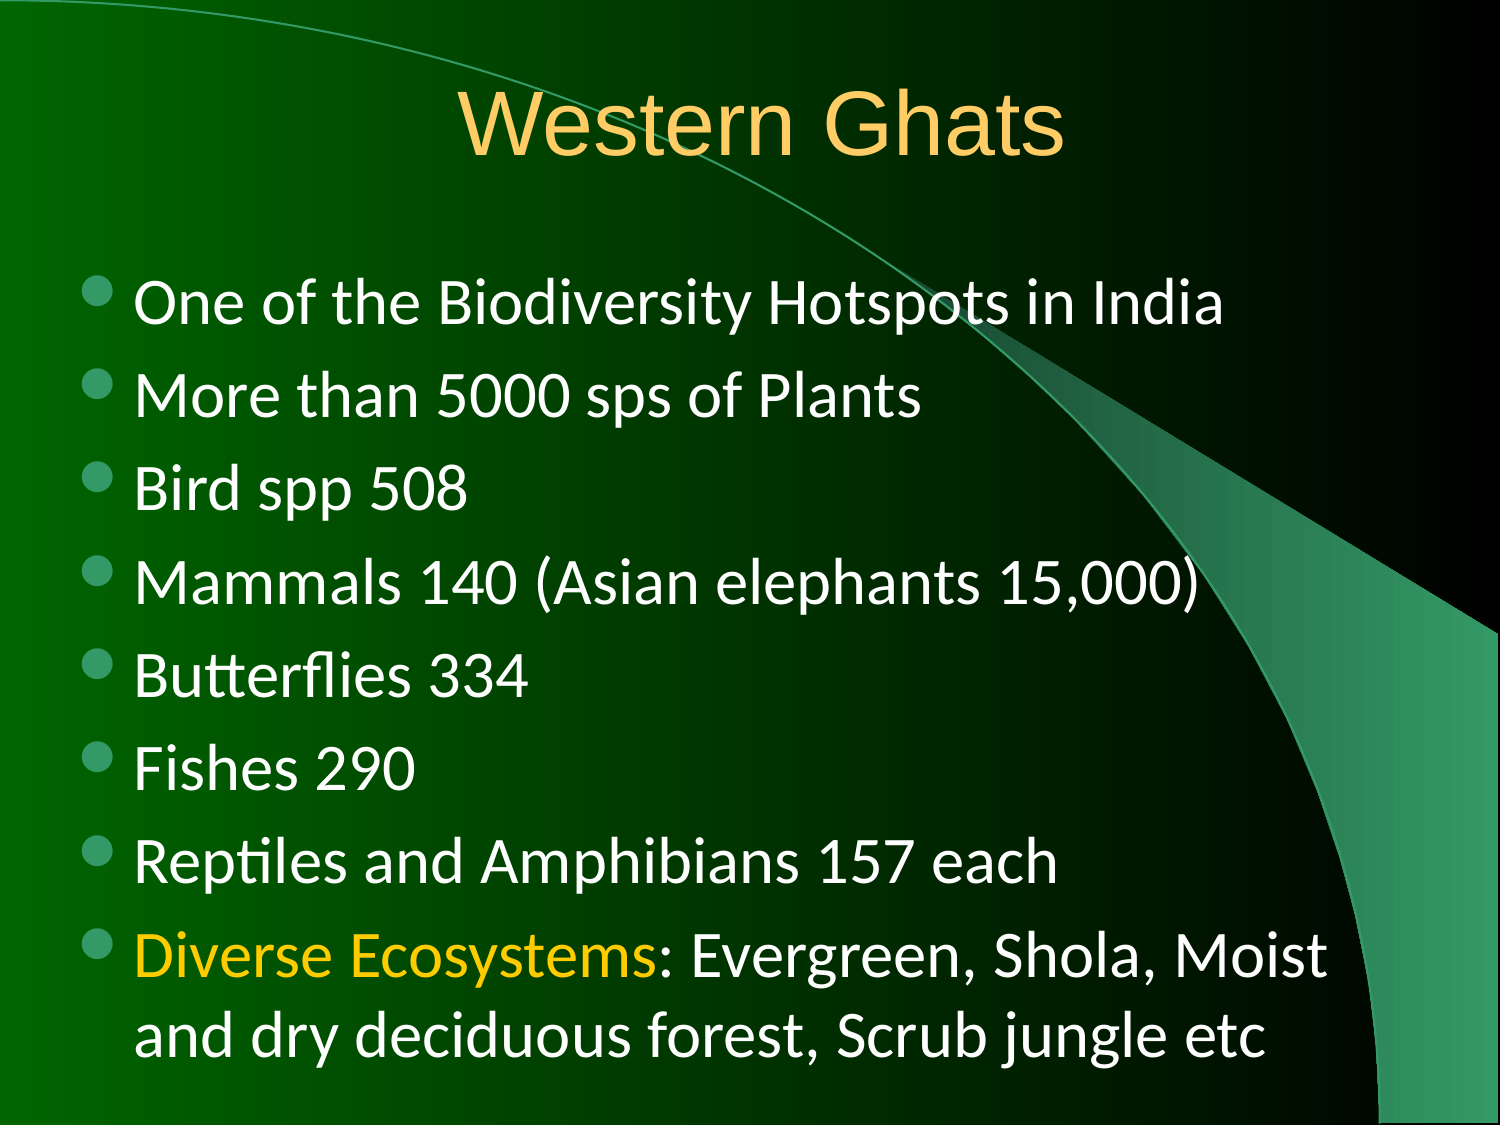

# Western Ghats
One of the Biodiversity Hotspots in India
More than 5000 sps of Plants
Bird spp 508
Mammals 140 (Asian elephants 15,000)
Butterflies 334
Fishes 290
Reptiles and Amphibians 157 each
Diverse Ecosystems: Evergreen, Shola, Moist and dry deciduous forest, Scrub jungle etc